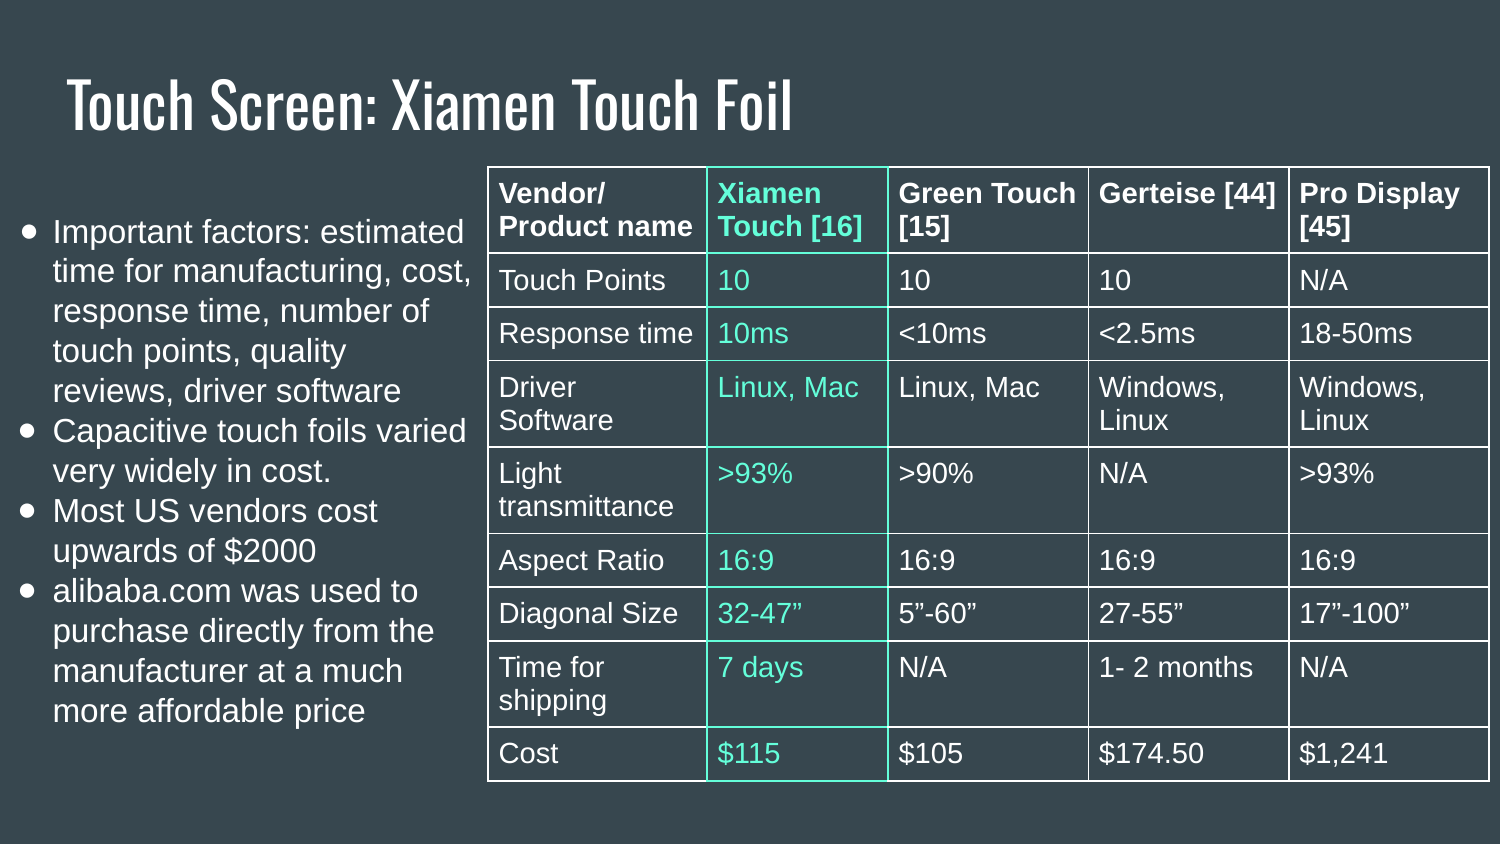

# Touch Screen: Xiamen Touch Foil
| Vendor/Product name | Xiamen Touch [16] | Green Touch [15] | Gerteise [44] | Pro Display [45] |
| --- | --- | --- | --- | --- |
| Touch Points | 10 | 10 | 10 | N/A |
| Response time | 10ms | <10ms | <2.5ms | 18-50ms |
| Driver Software | Linux, Mac | Linux, Mac | Windows, Linux | Windows, Linux |
| Light transmittance | >93% | >90% | N/A | >93% |
| Aspect Ratio | 16:9 | 16:9 | 16:9 | 16:9 |
| Diagonal Size | 32-47” | 5”-60” | 27-55” | 17”-100” |
| Time for shipping | 7 days | N/A | 1- 2 months | N/A |
| Cost | $115 | $105 | $174.50 | $1,241 |
Important factors: estimated time for manufacturing, cost, response time, number of touch points, quality reviews, driver software
Capacitive touch foils varied very widely in cost.
Most US vendors cost upwards of $2000
alibaba.com was used to purchase directly from the manufacturer at a much more affordable price